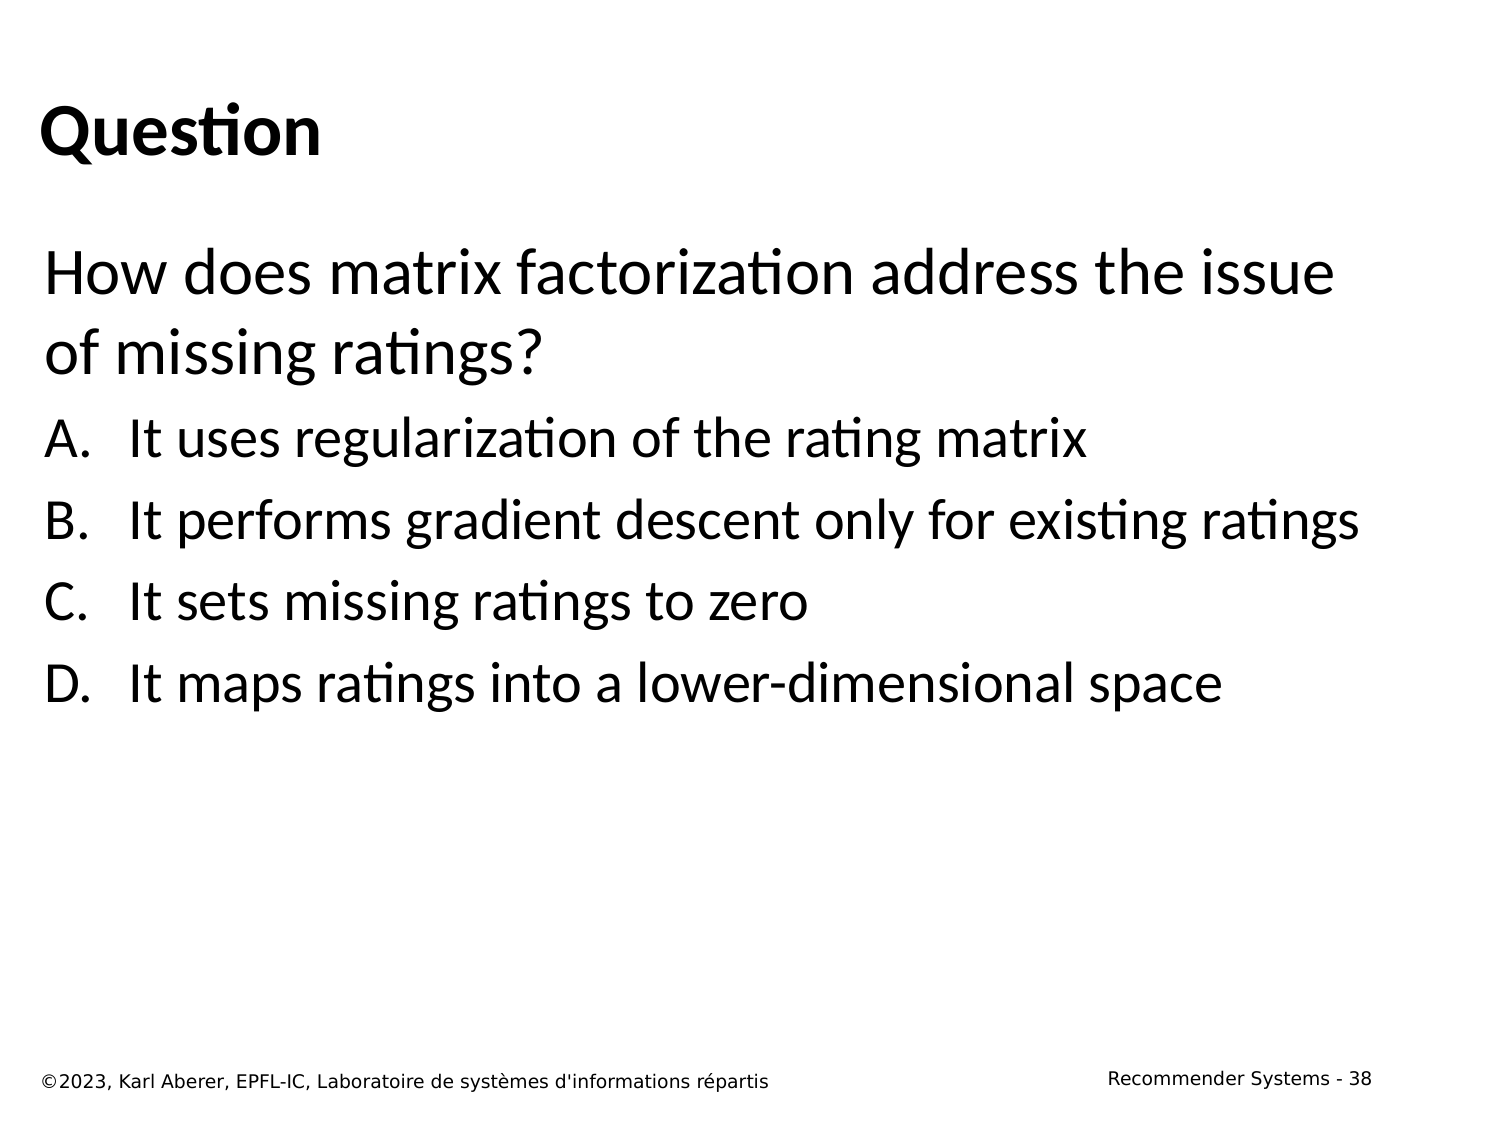

# Question
How does matrix factorization address the issue of missing ratings?
It uses regularization of the rating matrix
It performs gradient descent only for existing ratings
It sets missing ratings to zero
It maps ratings into a lower-dimensional space

©2023, Karl Aberer, EPFL-IC, Laboratoire de systèmes d'informations répartis